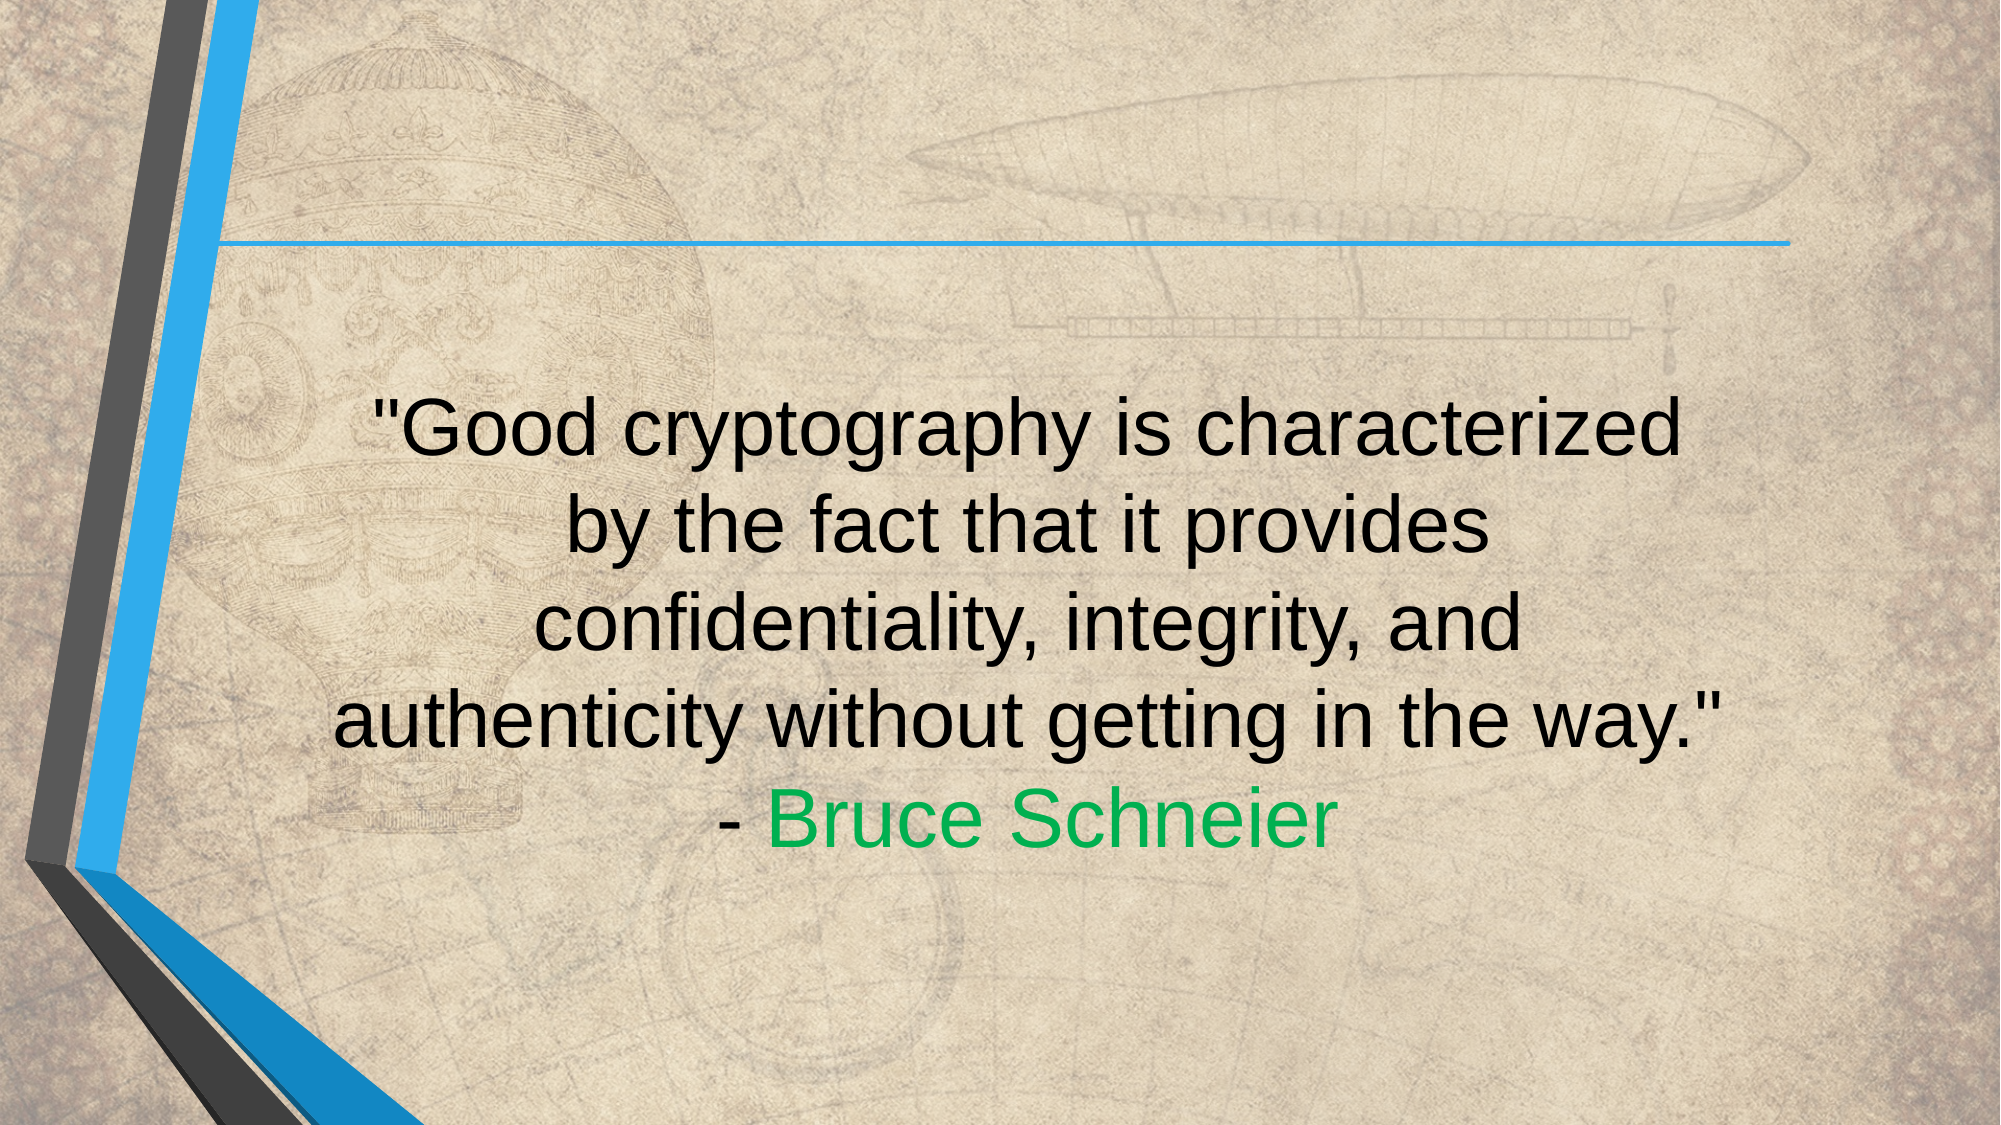

"Good cryptography is characterized by the fact that it provides confidentiality, integrity, and authenticity without getting in the way." - Bruce Schneier